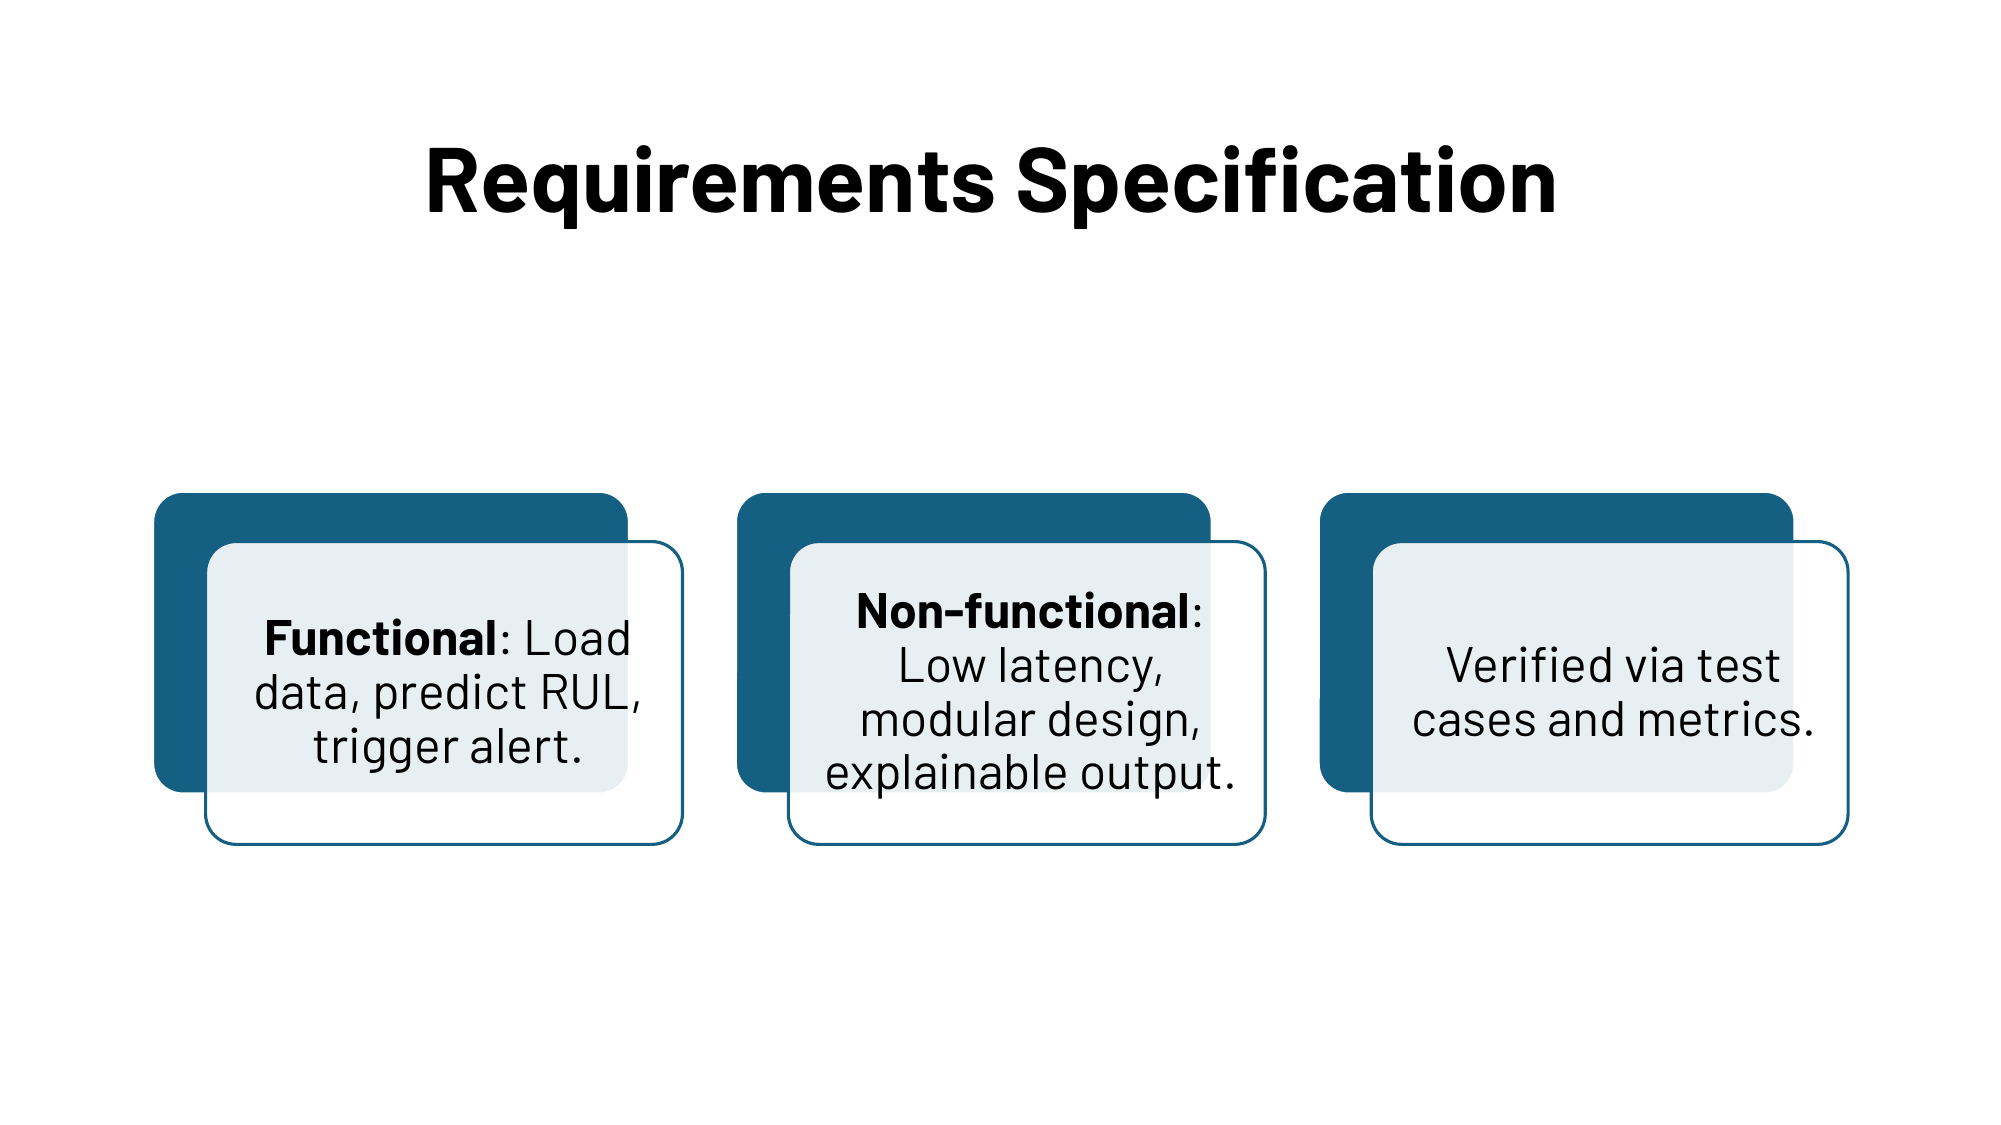

# Requirements Specification
Functional: Load data, predict RUL, trigger alert.
Non-functional: Low latency, modular design, explainable output.
Verified via test cases and metrics.